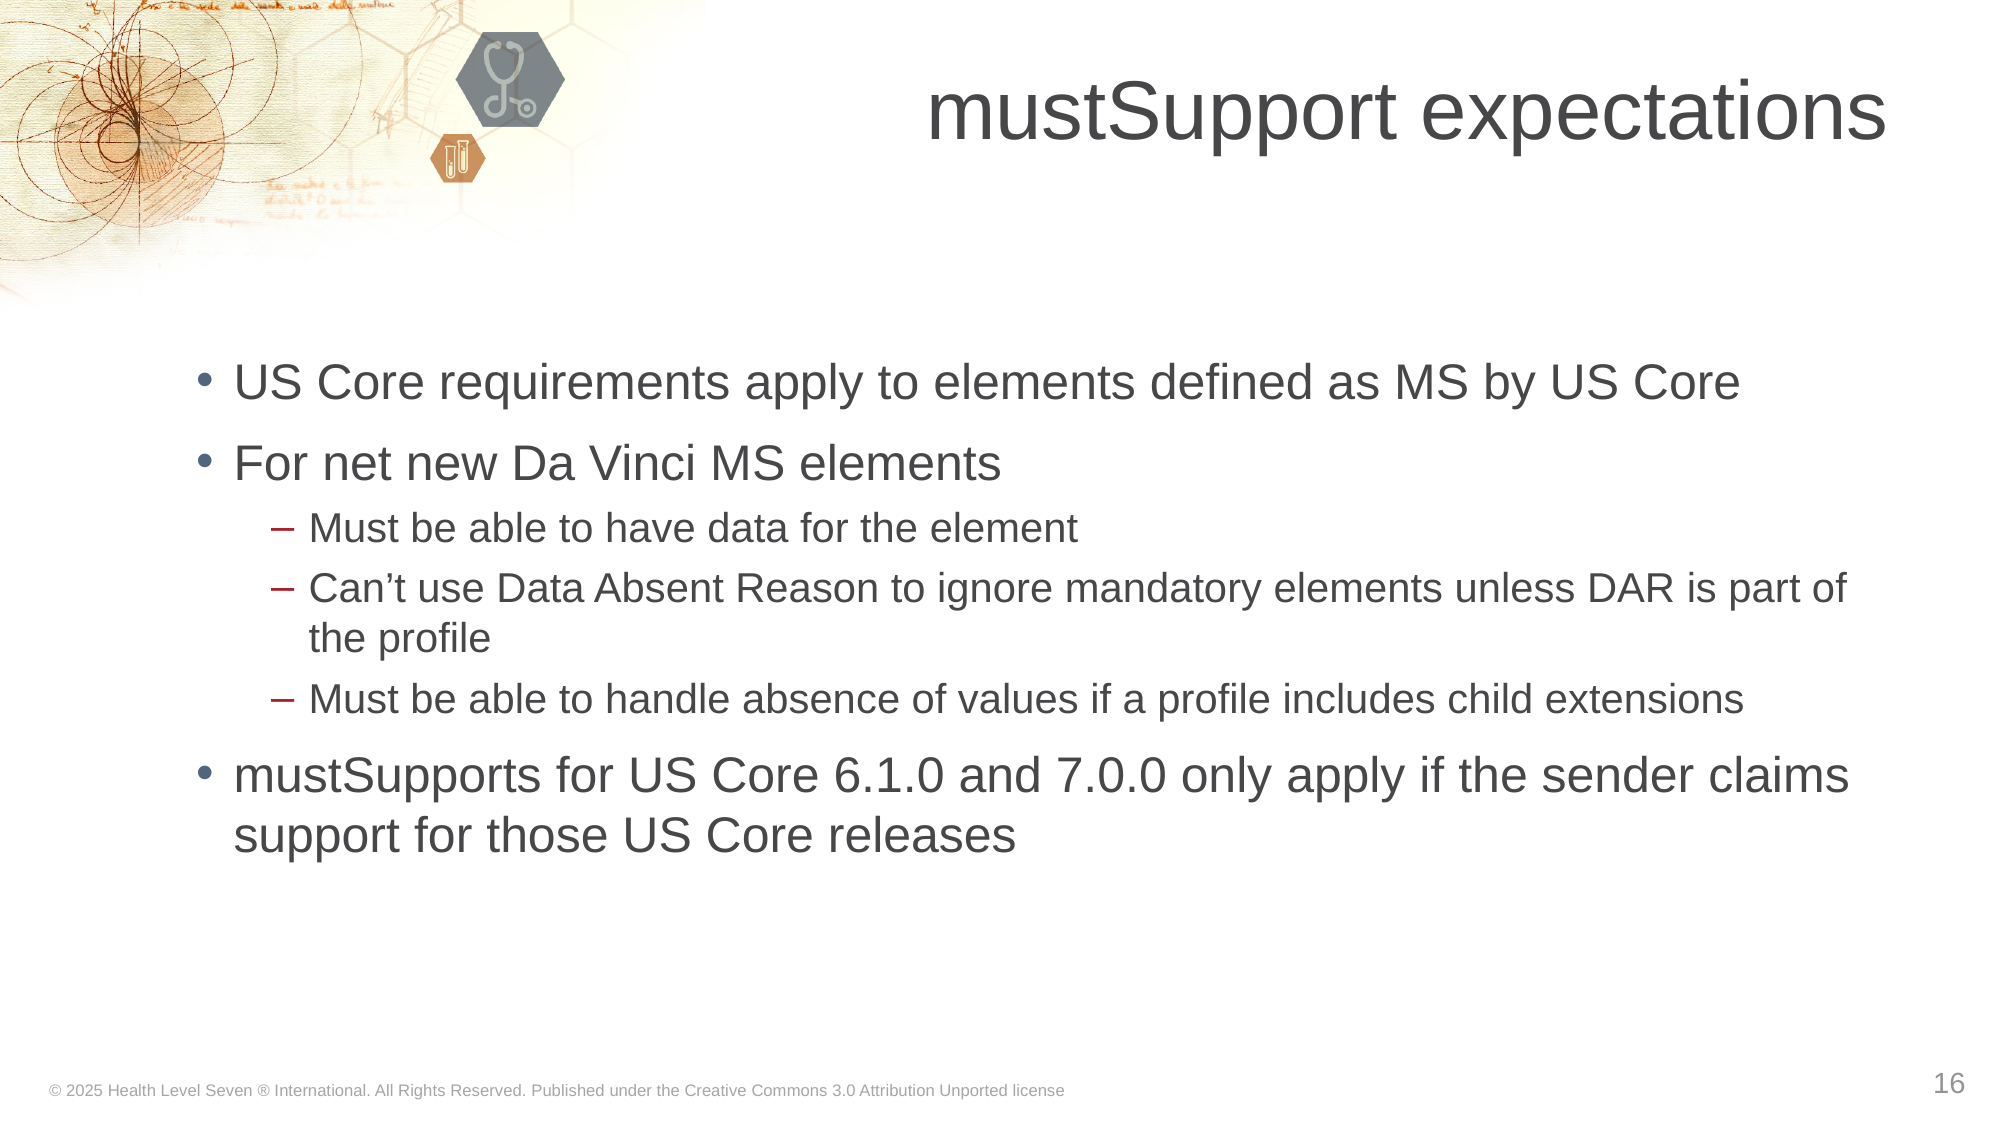

# mustSupport expectations
US Core requirements apply to elements defined as MS by US Core
For net new Da Vinci MS elements
Must be able to have data for the element
Can’t use Data Absent Reason to ignore mandatory elements unless DAR is part of the profile
Must be able to handle absence of values if a profile includes child extensions
mustSupports for US Core 6.1.0 and 7.0.0 only apply if the sender claims support for those US Core releases
16